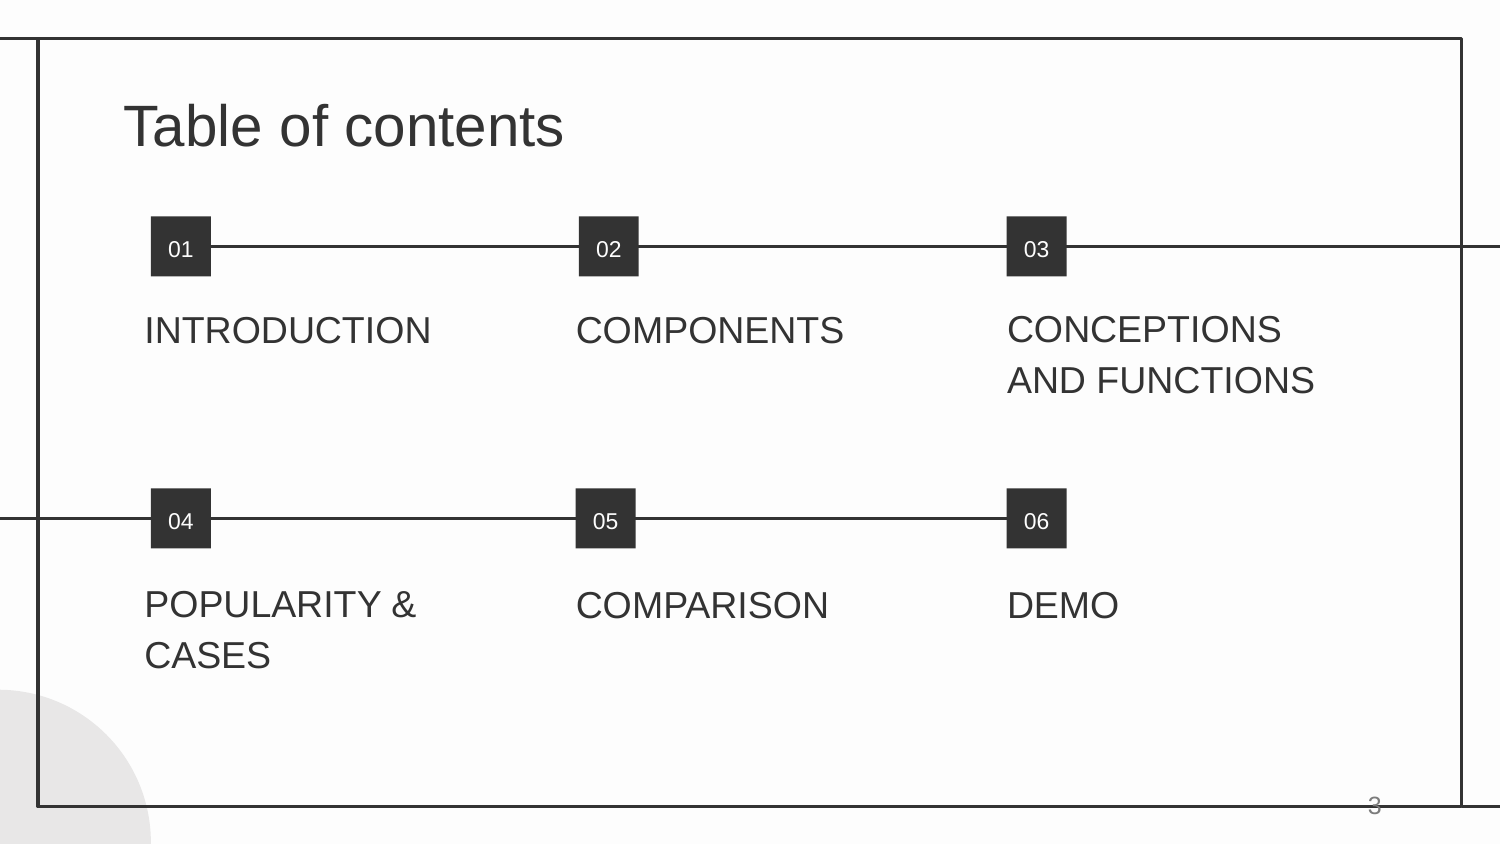

# Table of contents
01
02
03
INTRODUCTION
COMPONENTS
CONCEPTIONS AND FUNCTIONS
04
05
06
COMPARISON
DEMO
POPULARITY & CASES
3